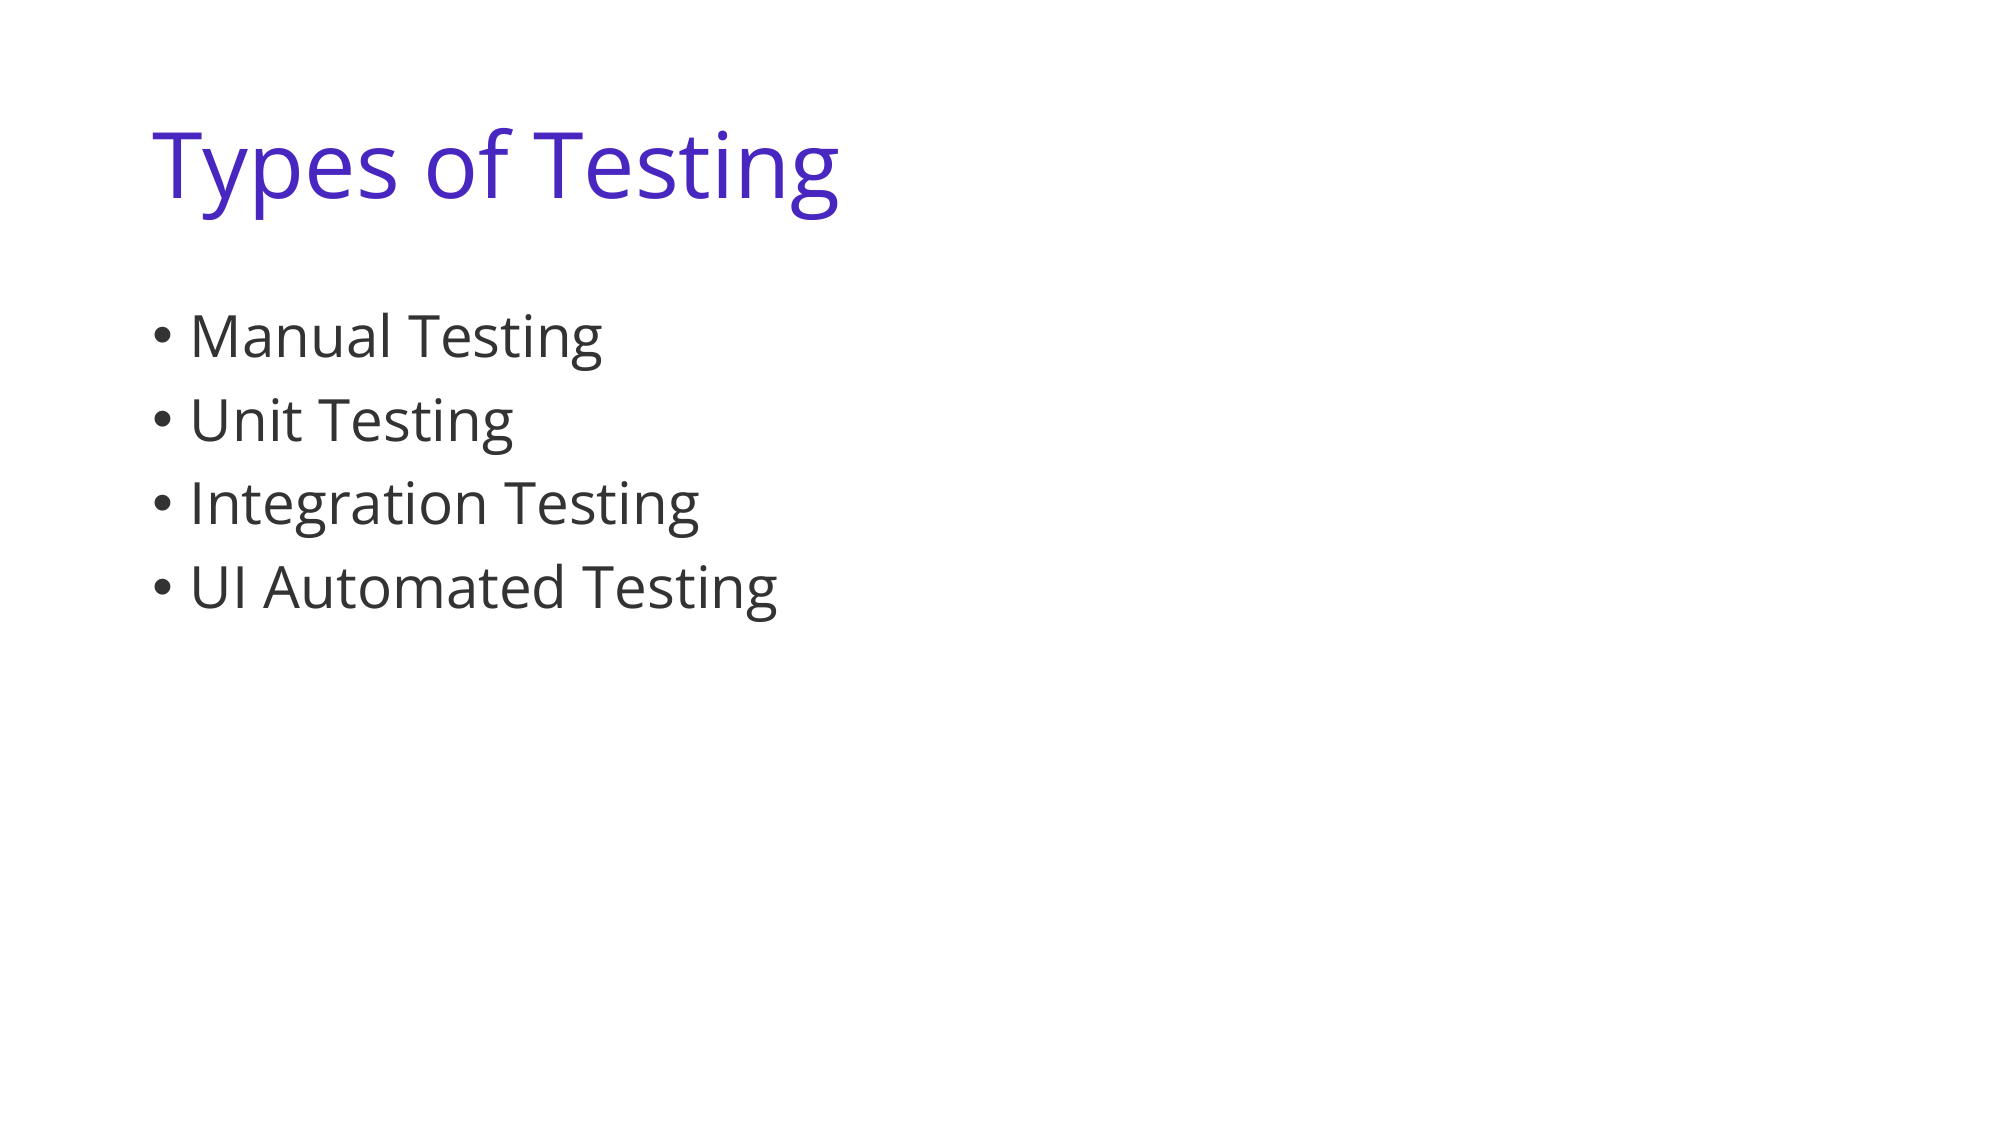

# Types of Testing
Manual Testing
Unit Testing
Integration Testing
UI Automated Testing